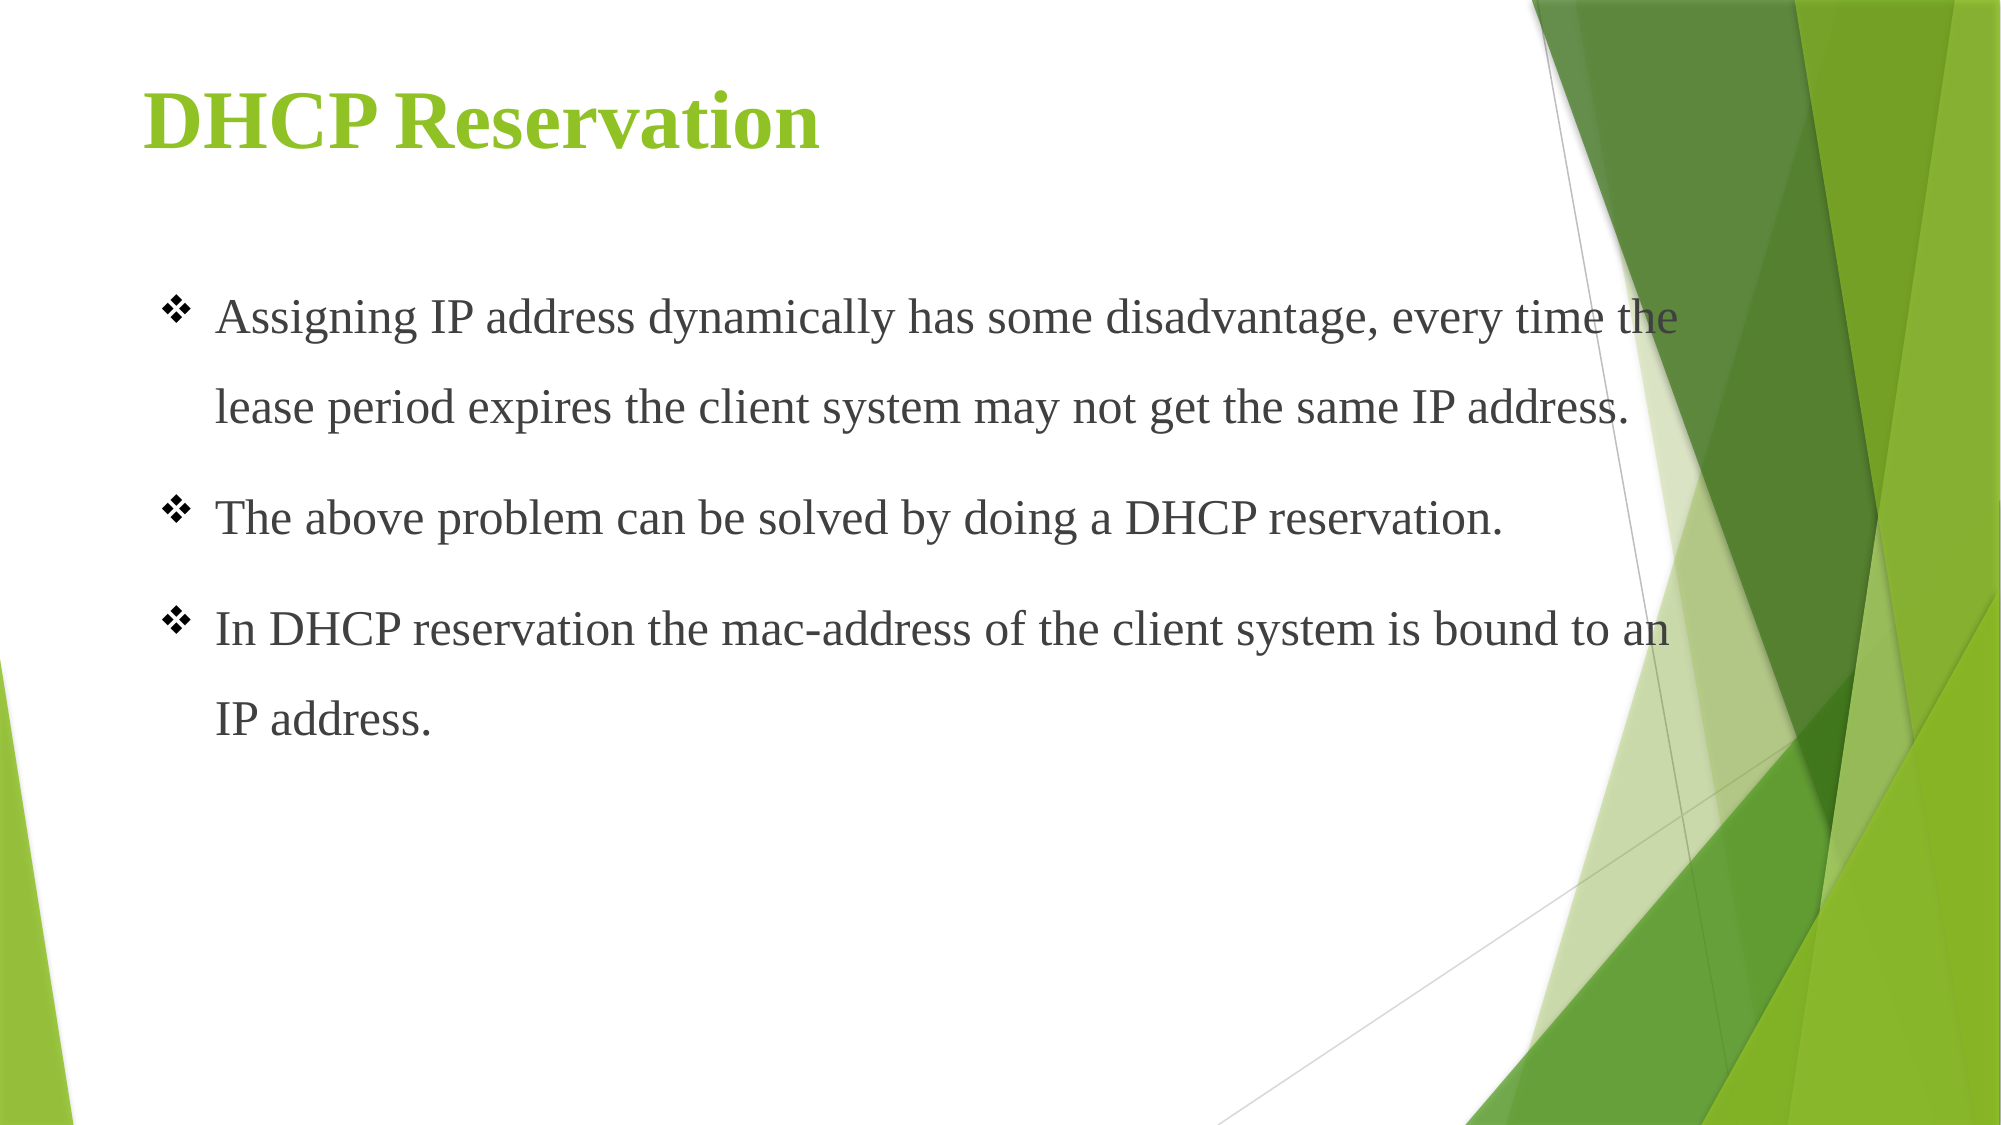

# DHCP Reservation
Assigning IP address dynamically has some disadvantage, every time the lease period expires the client system may not get the same IP address.
The above problem can be solved by doing a DHCP reservation.
In DHCP reservation the mac-address of the client system is bound to an IP address.